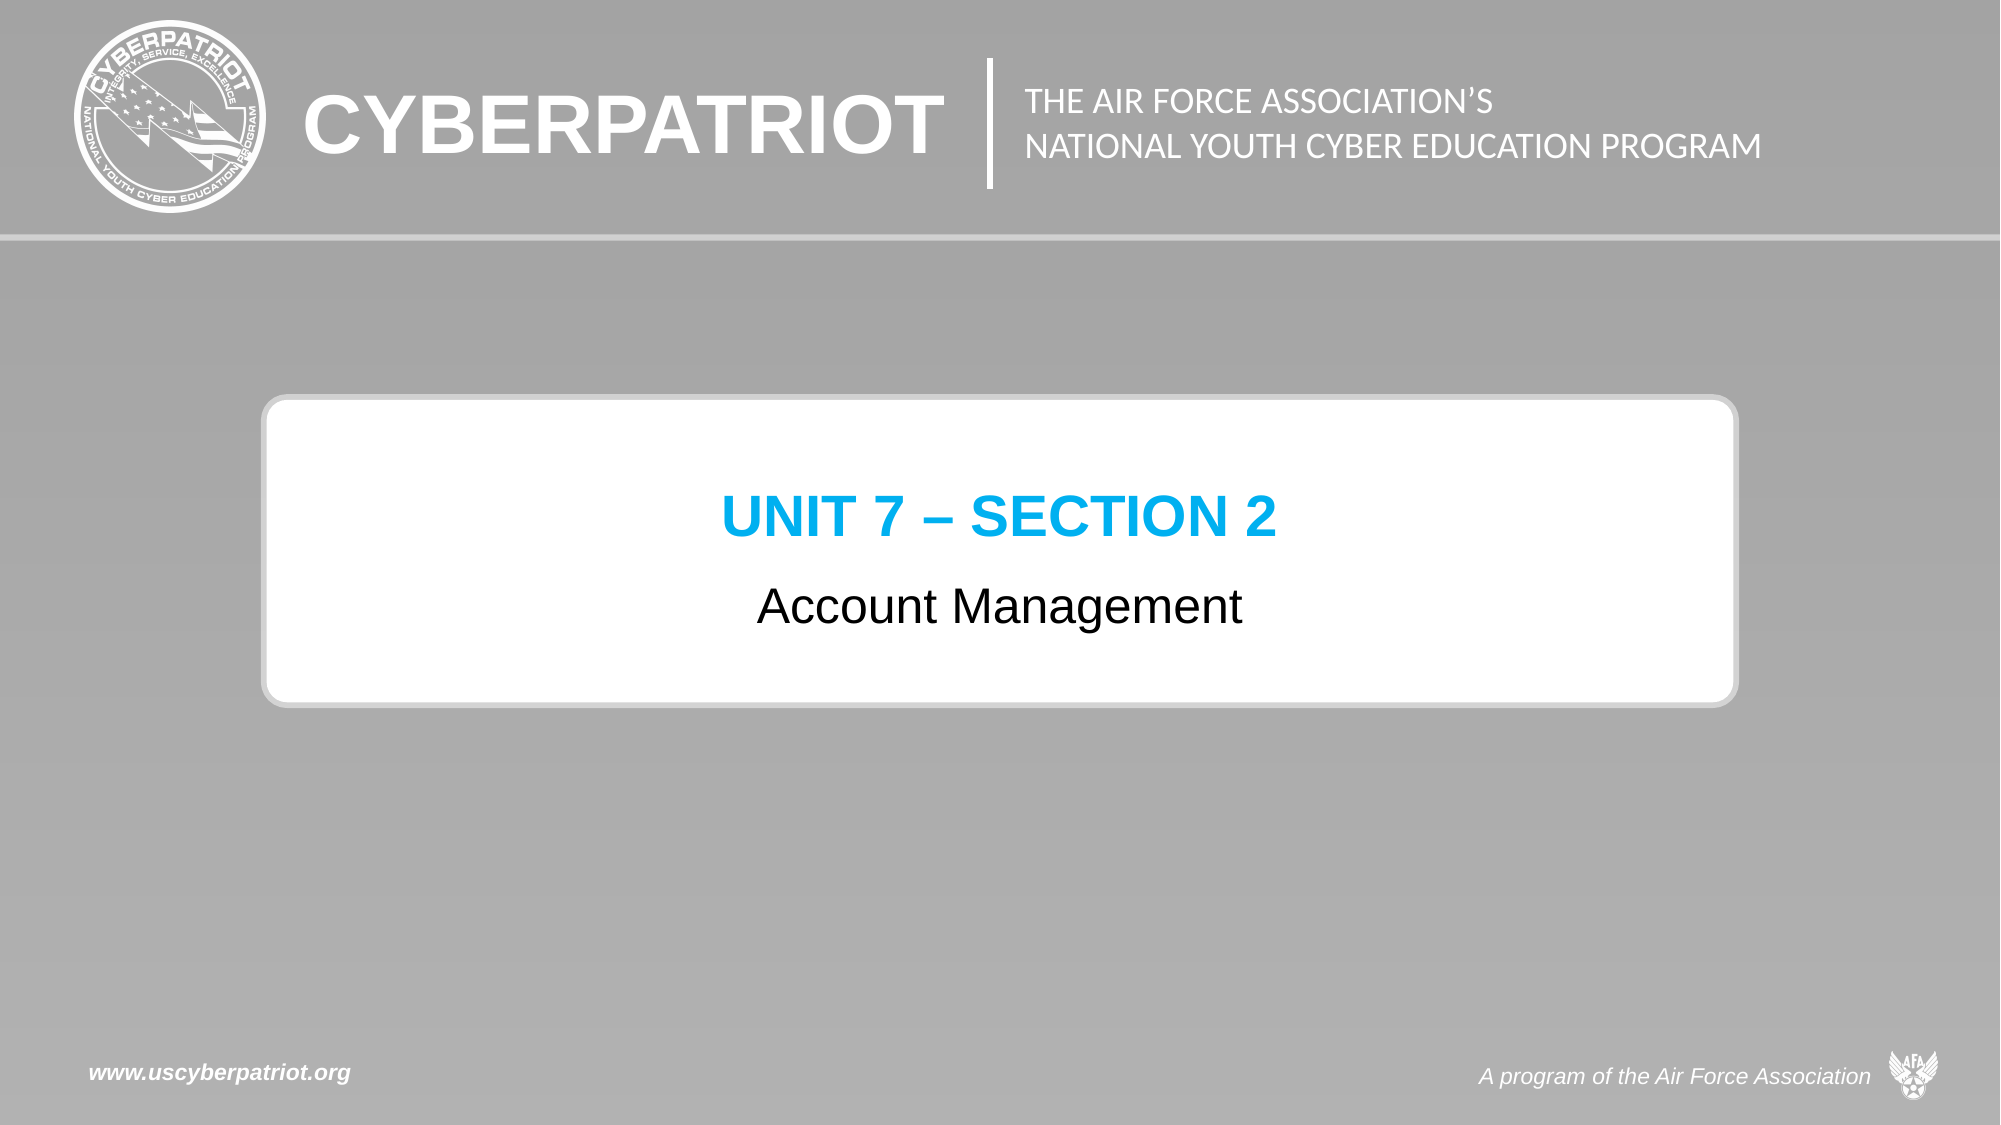

# UNIT 7 – SECTION 2 Account Management